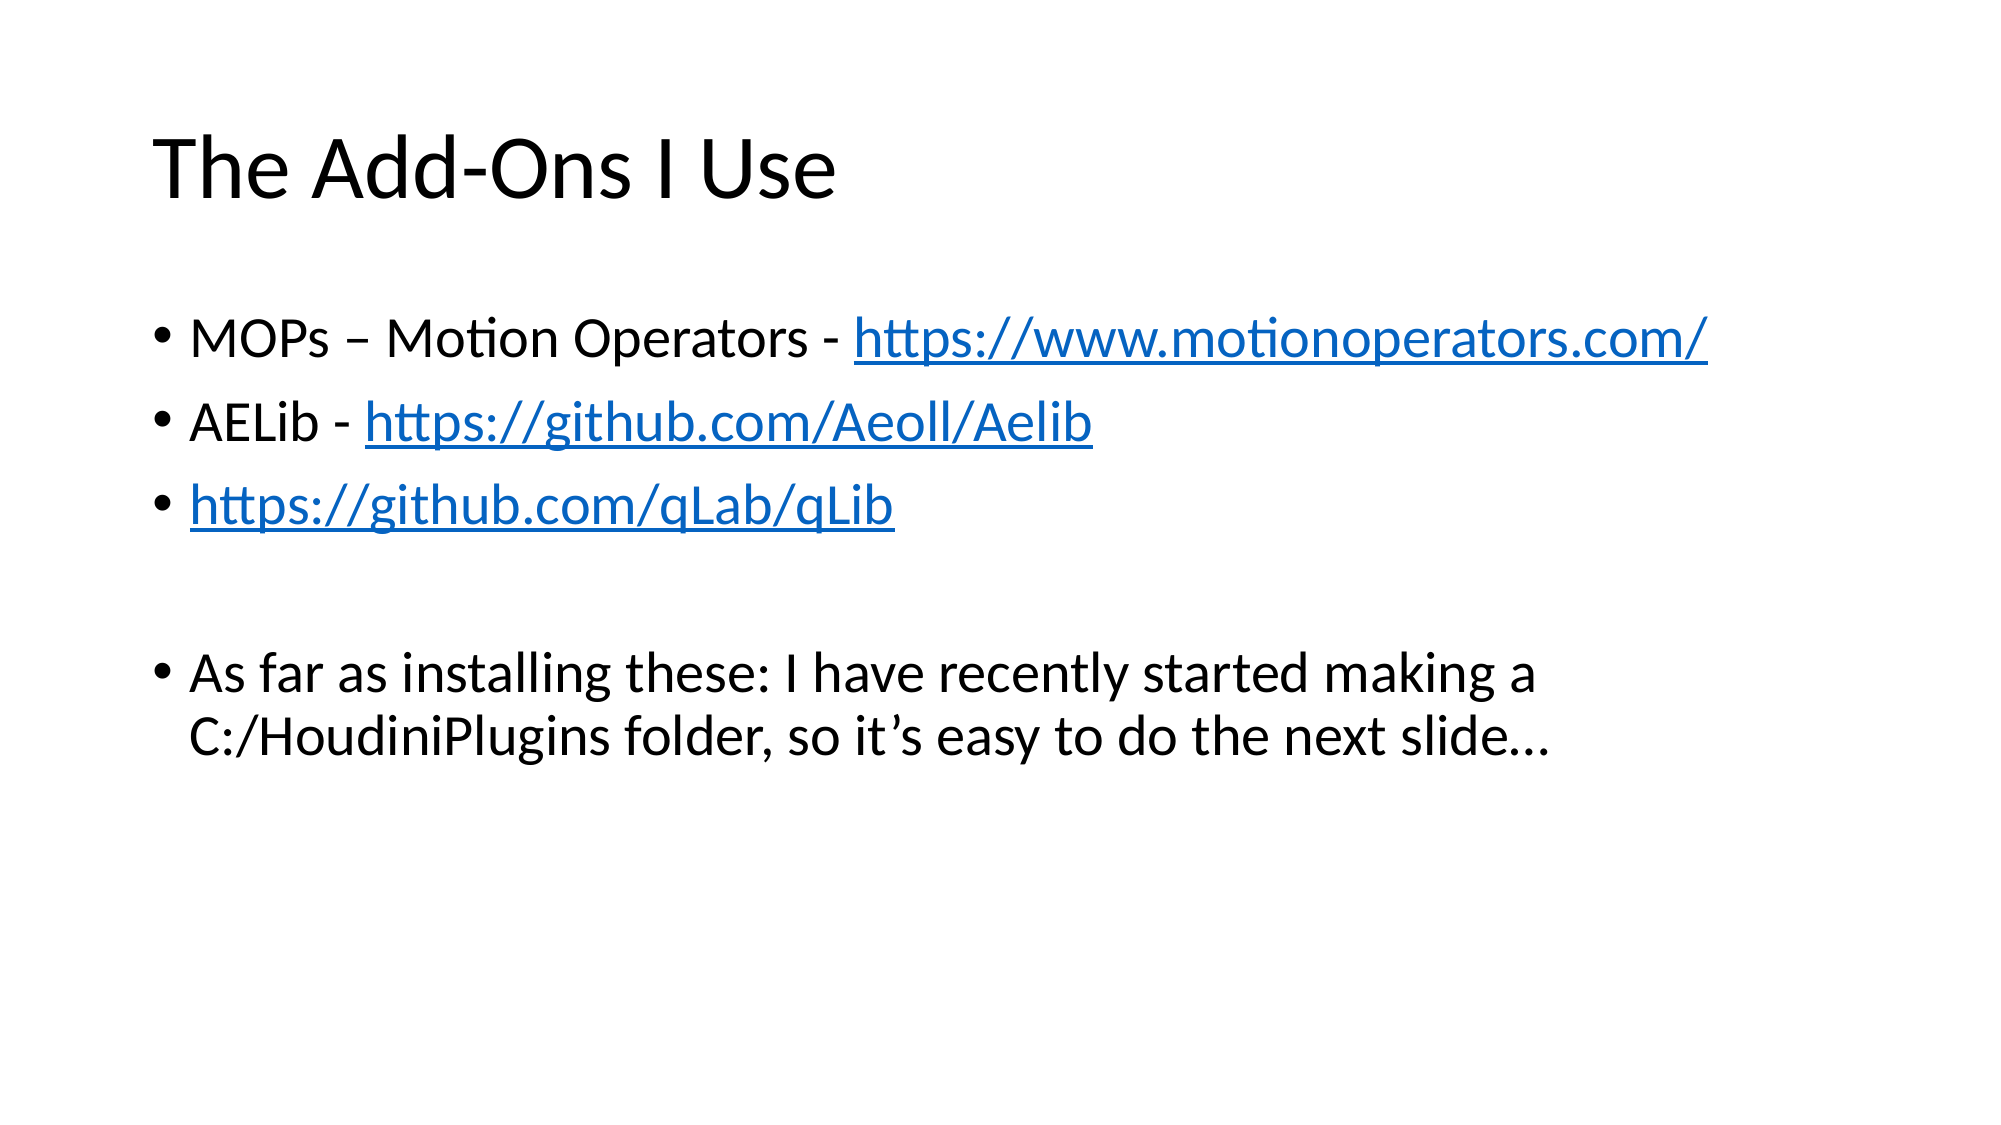

# The Add-Ons I Use
MOPs – Motion Operators - https://www.motionoperators.com/
AELib - https://github.com/Aeoll/Aelib
https://github.com/qLab/qLib

As far as installing these: I have recently started making a C:/HoudiniPlugins folder, so it’s easy to do the next slide…